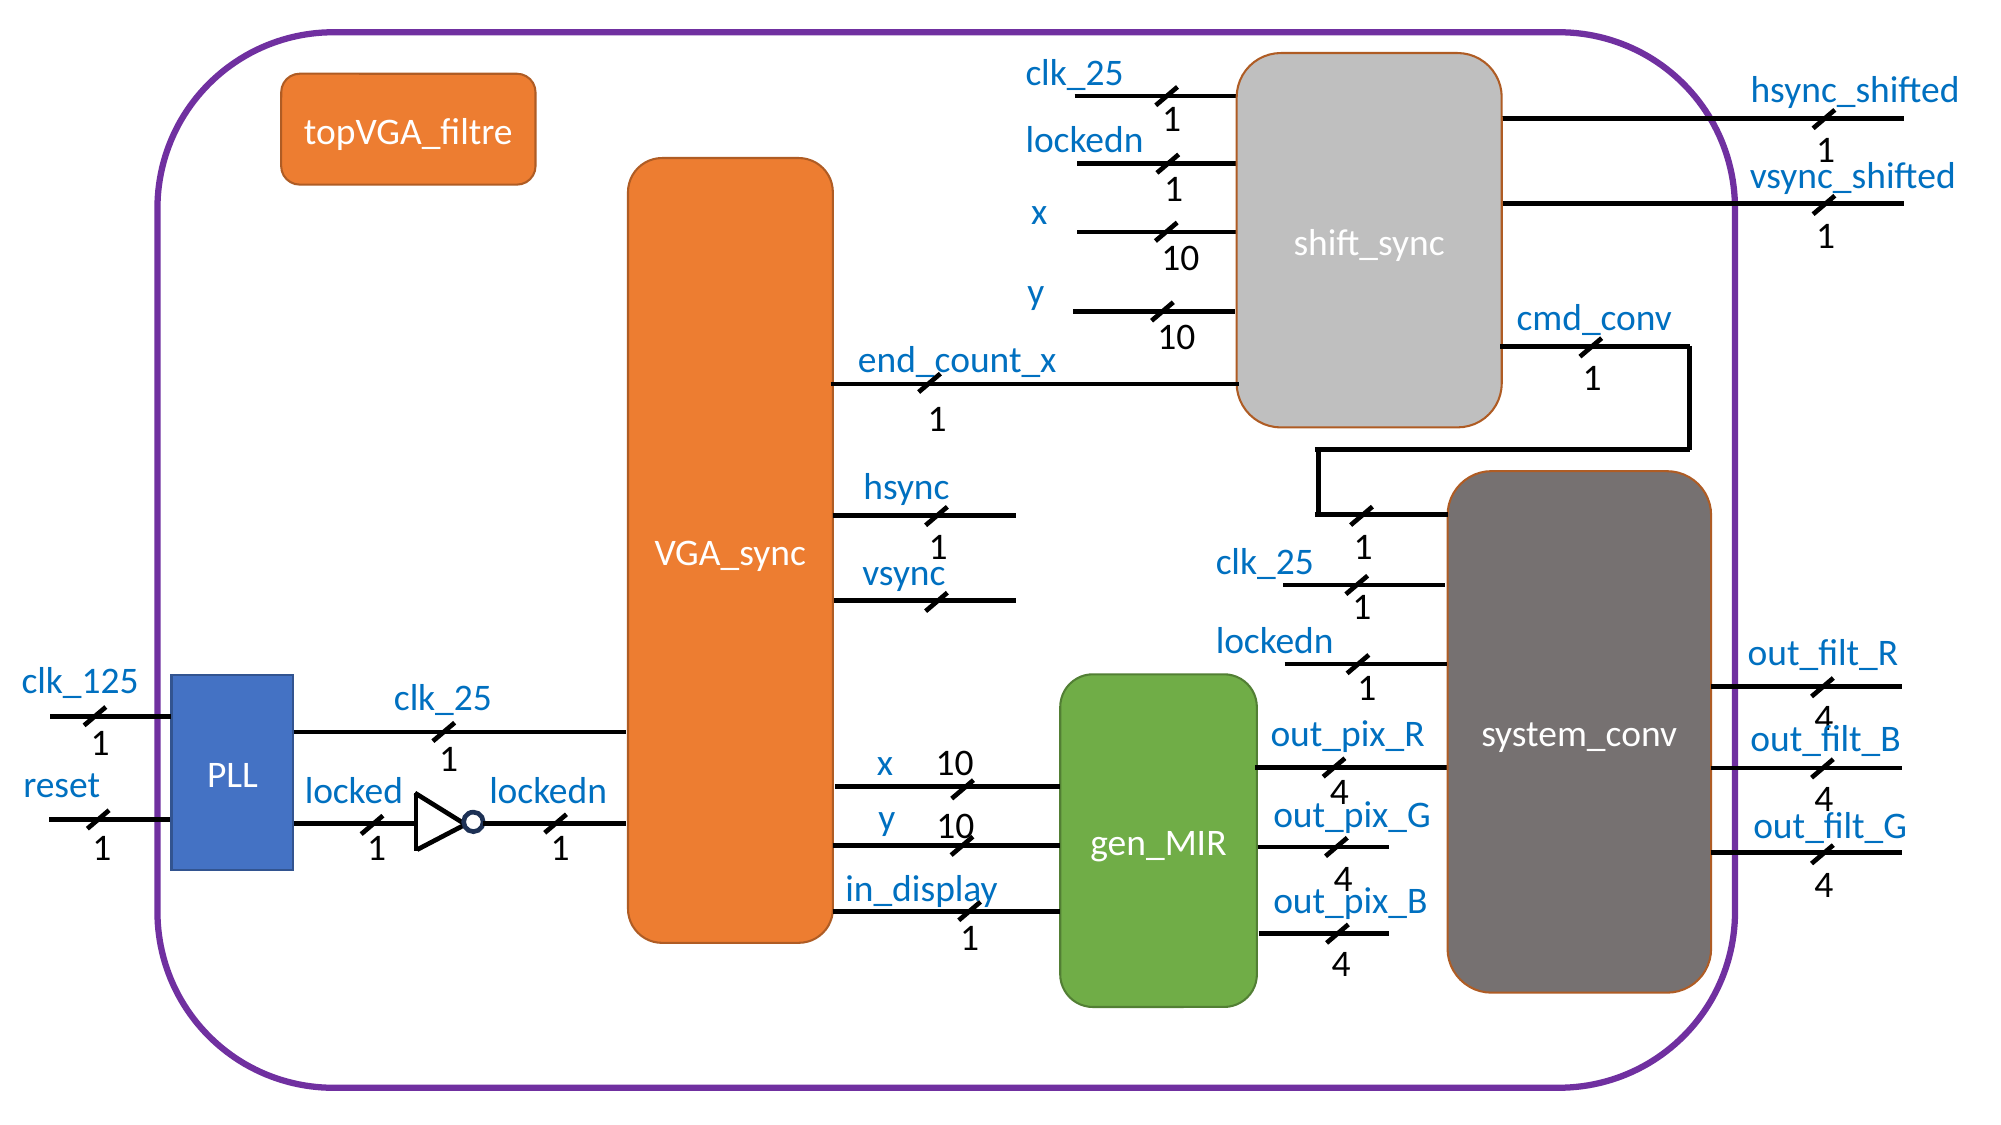

clk_25
shift_sync
hsync_shifted
topVGA_filtre
1
lockedn
1
vsync_shifted
1
VGA_sync
x
1
10
y
cmd_conv
10
end_count_x
1
1
hsync
system_conv
1
1
clk_25
vsync
1
lockedn
out_filt_R
clk_125
1
clk_25
gen_MIR
PLL
4
out_pix_R
out_filt_B
1
1
x
10
reset
locked
lockedn
4
4
out_pix_G
y
10
out_filt_G

1
1
1
4
4
in_display
out_pix_B
1
4